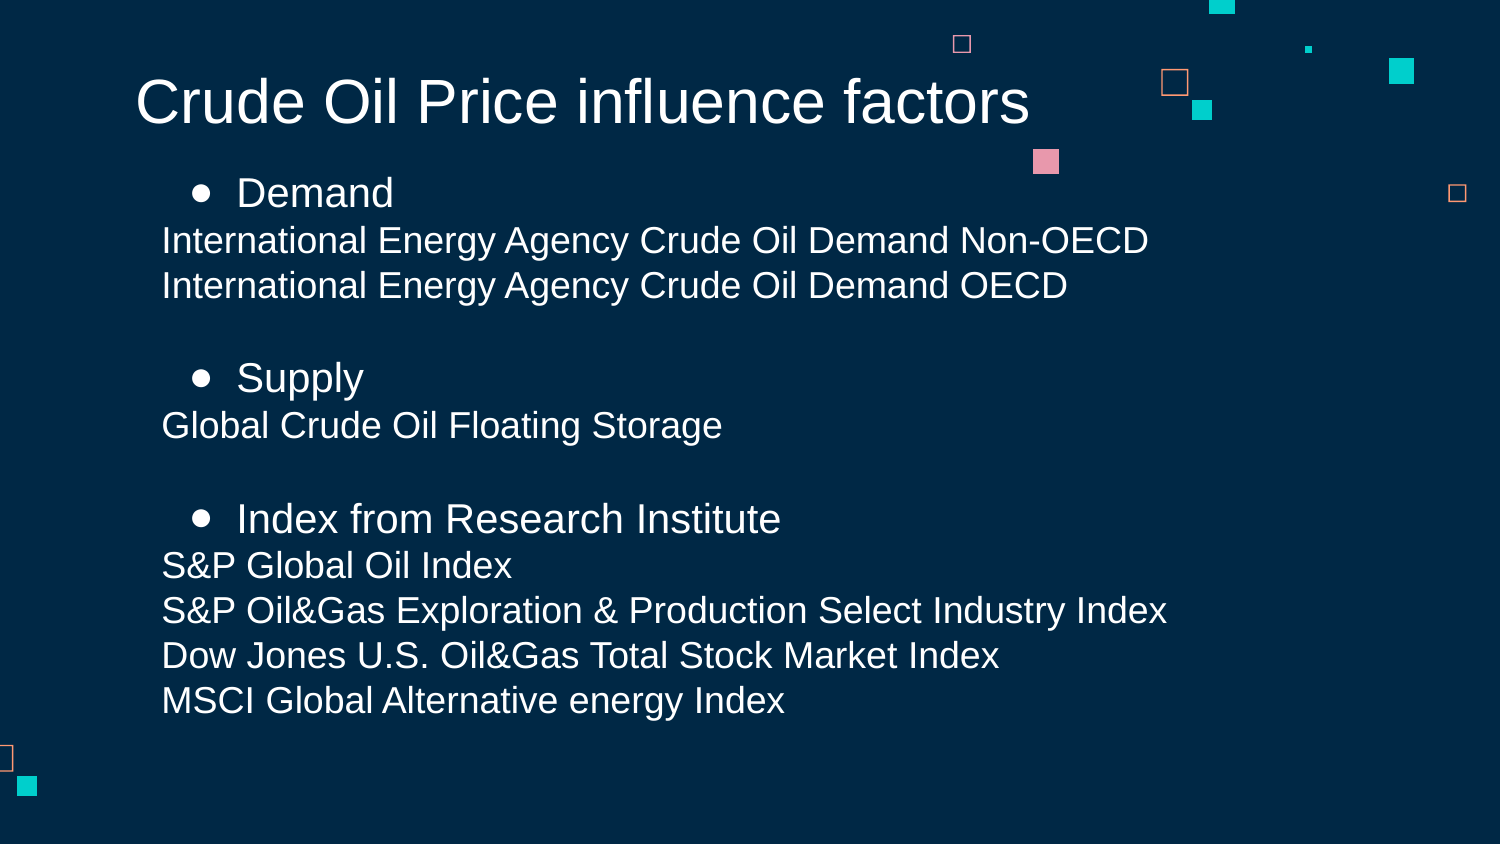

Crude Oil Price influence factors
Demand
International Energy Agency Crude Oil Demand Non-OECD
International Energy Agency Crude Oil Demand OECD

Supply
Global Crude Oil Floating Storage

Index from Research Institute
S&P Global Oil Index
S&P Oil&Gas Exploration & Production Select Industry Index
Dow Jones U.S. Oil&Gas Total Stock Market Index
MSCI Global Alternative energy Index